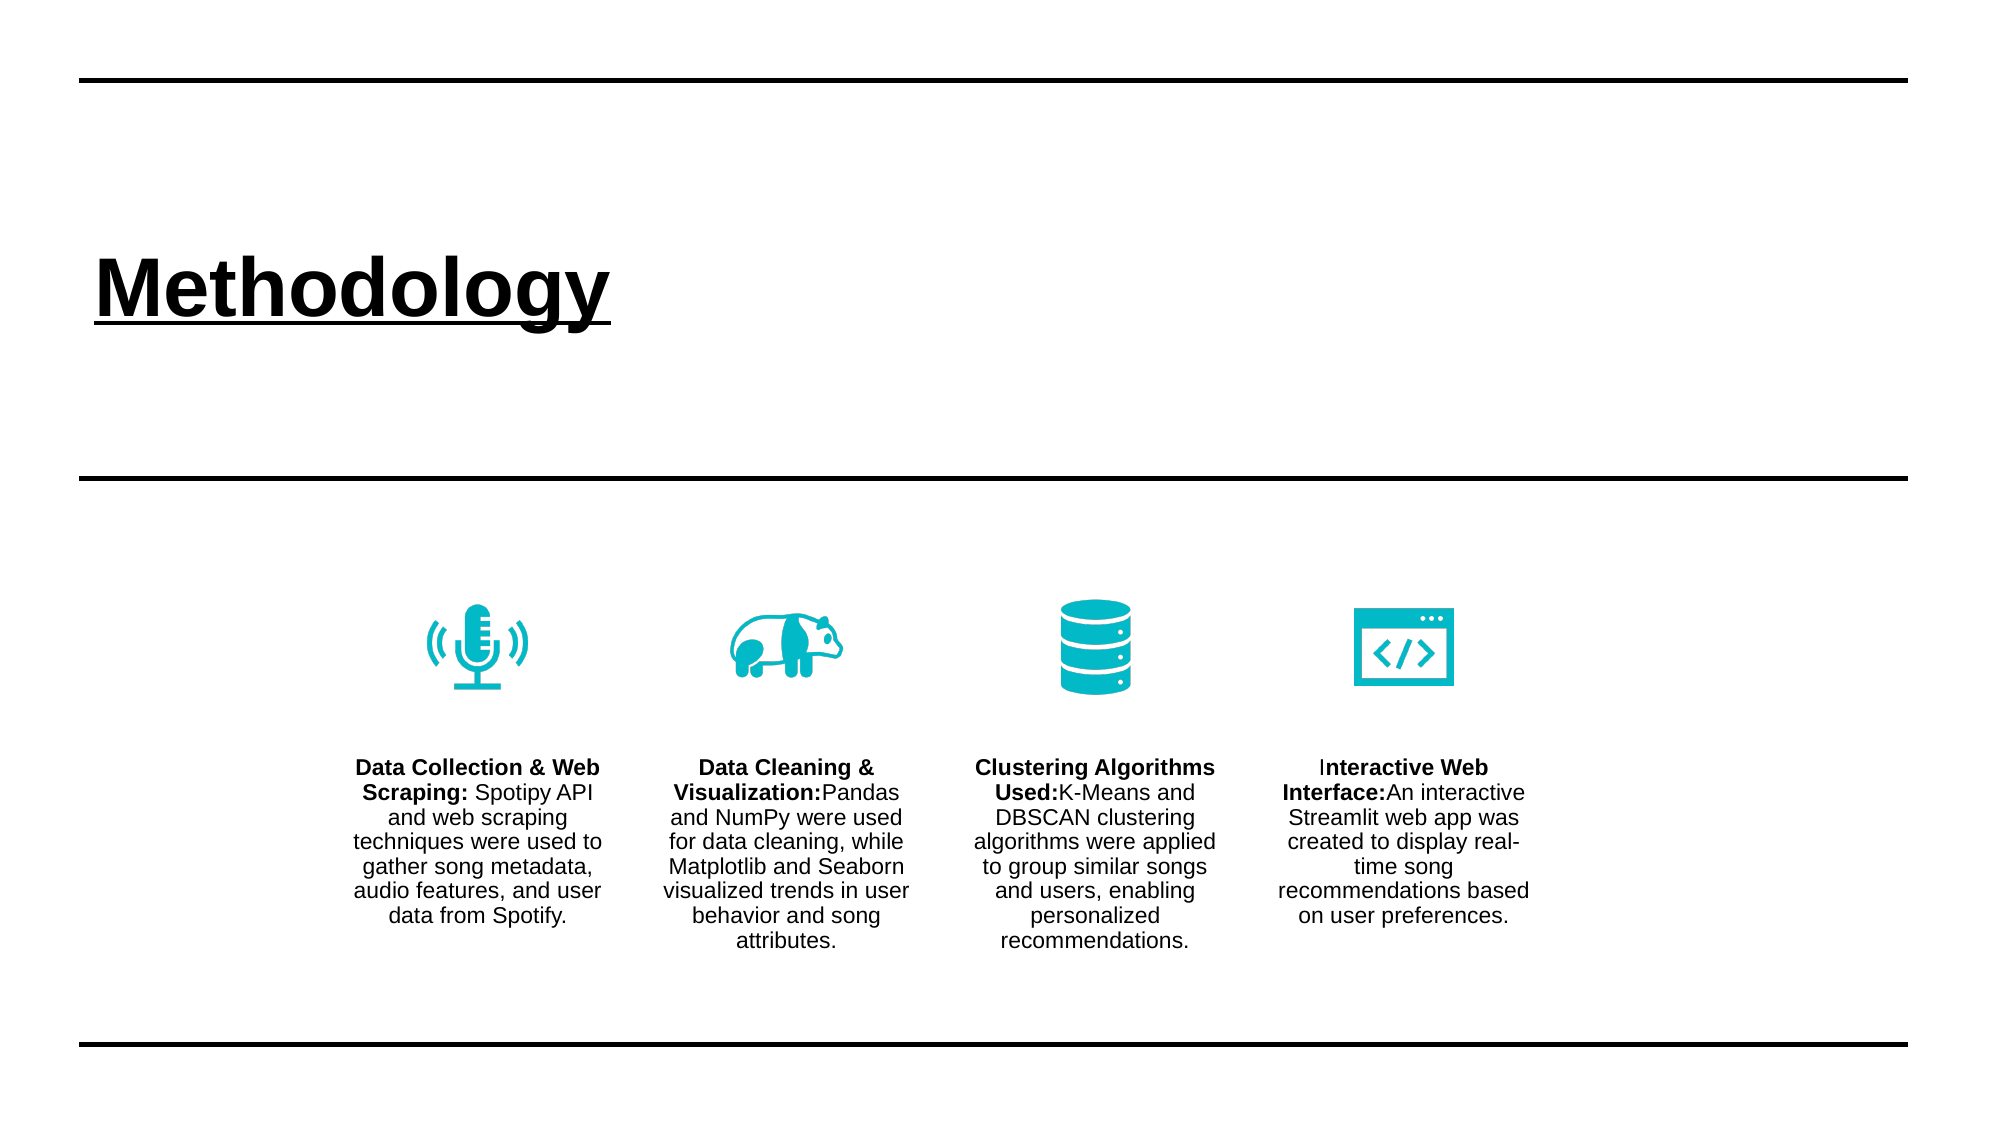

# Methodology
Data Collection & Web Scraping: Spotipy API and web scraping techniques were used to gather song metadata, audio features, and user data from Spotify.
Data Cleaning & Visualization:Pandas and NumPy were used for data cleaning, while Matplotlib and Seaborn visualized trends in user behavior and song attributes.
Clustering Algorithms Used:K-Means and DBSCAN clustering algorithms were applied to group similar songs and users, enabling personalized recommendations.
Interactive Web Interface:An interactive Streamlit web app was created to display real-time song recommendations based on user preferences.